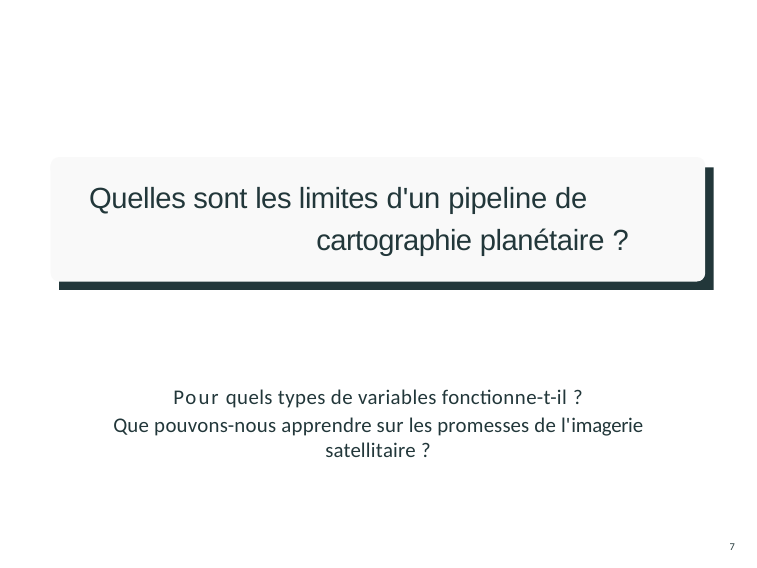

# Quelles sont les limites d'un pipeline de cartographie planétaire ?
Pour quels types de variables fonctionne-t-il ?
Que pouvons-nous apprendre sur les promesses de l'imagerie satellitaire ?
7